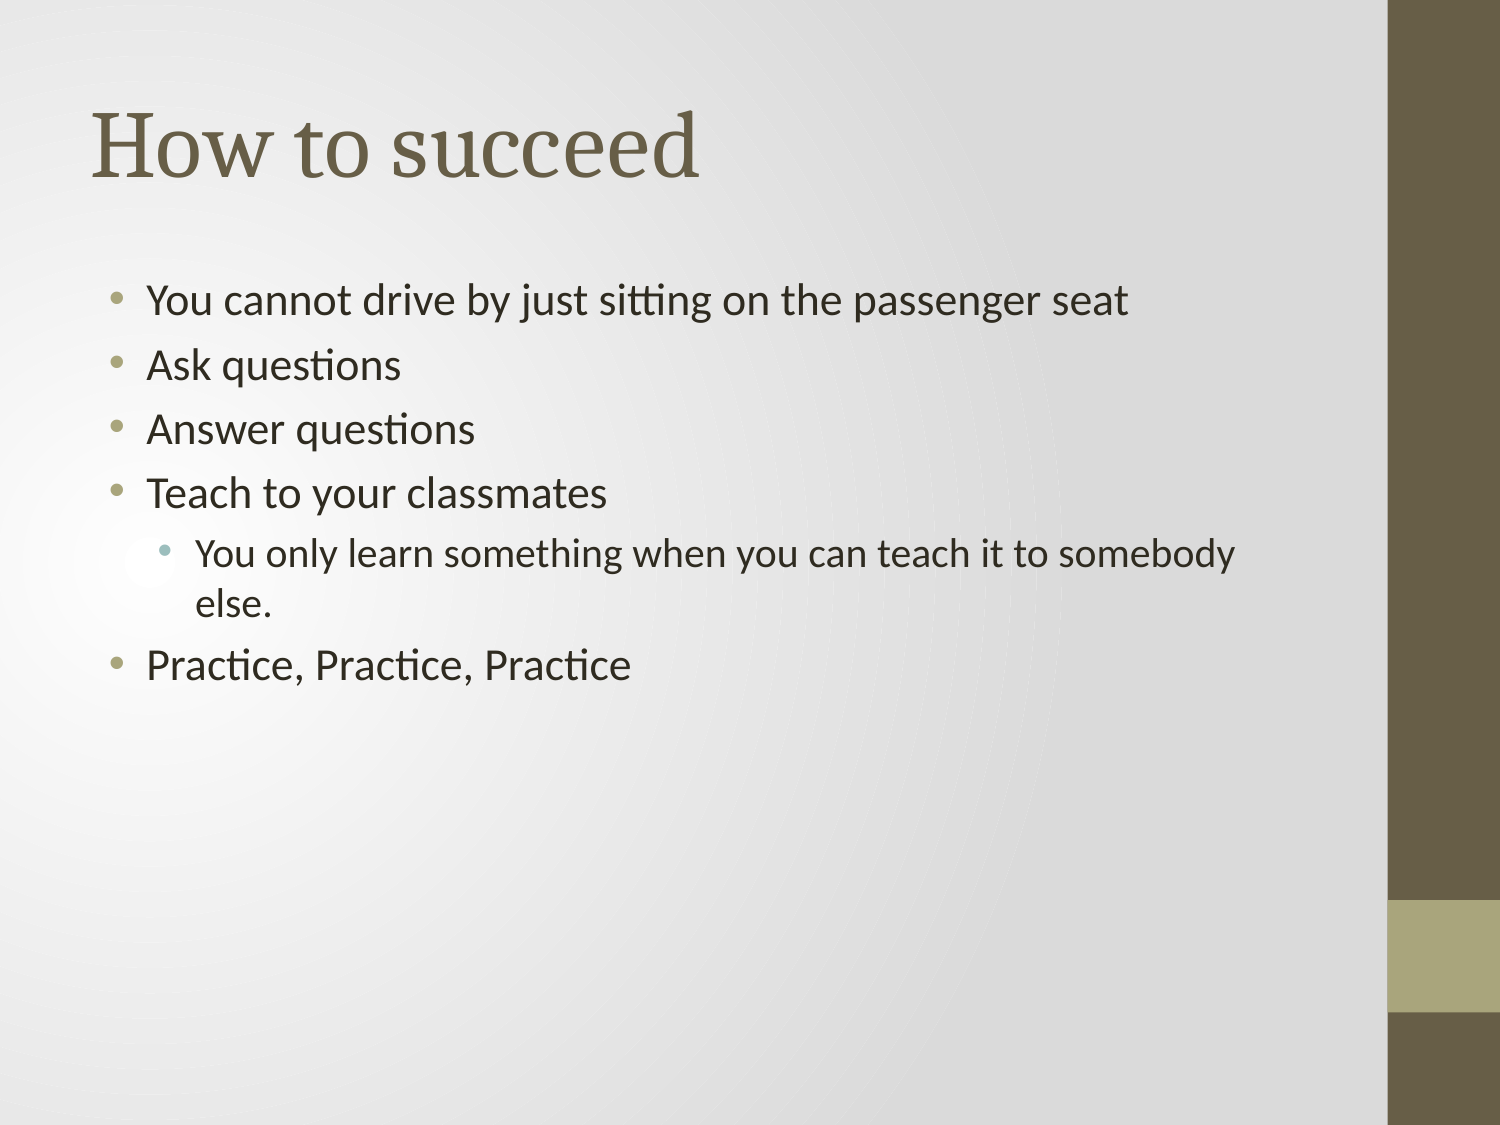

# How to succeed
You cannot drive by just sitting on the passenger seat
Ask questions
Answer questions
Teach to your classmates
You only learn something when you can teach it to somebody else.
Practice, Practice, Practice